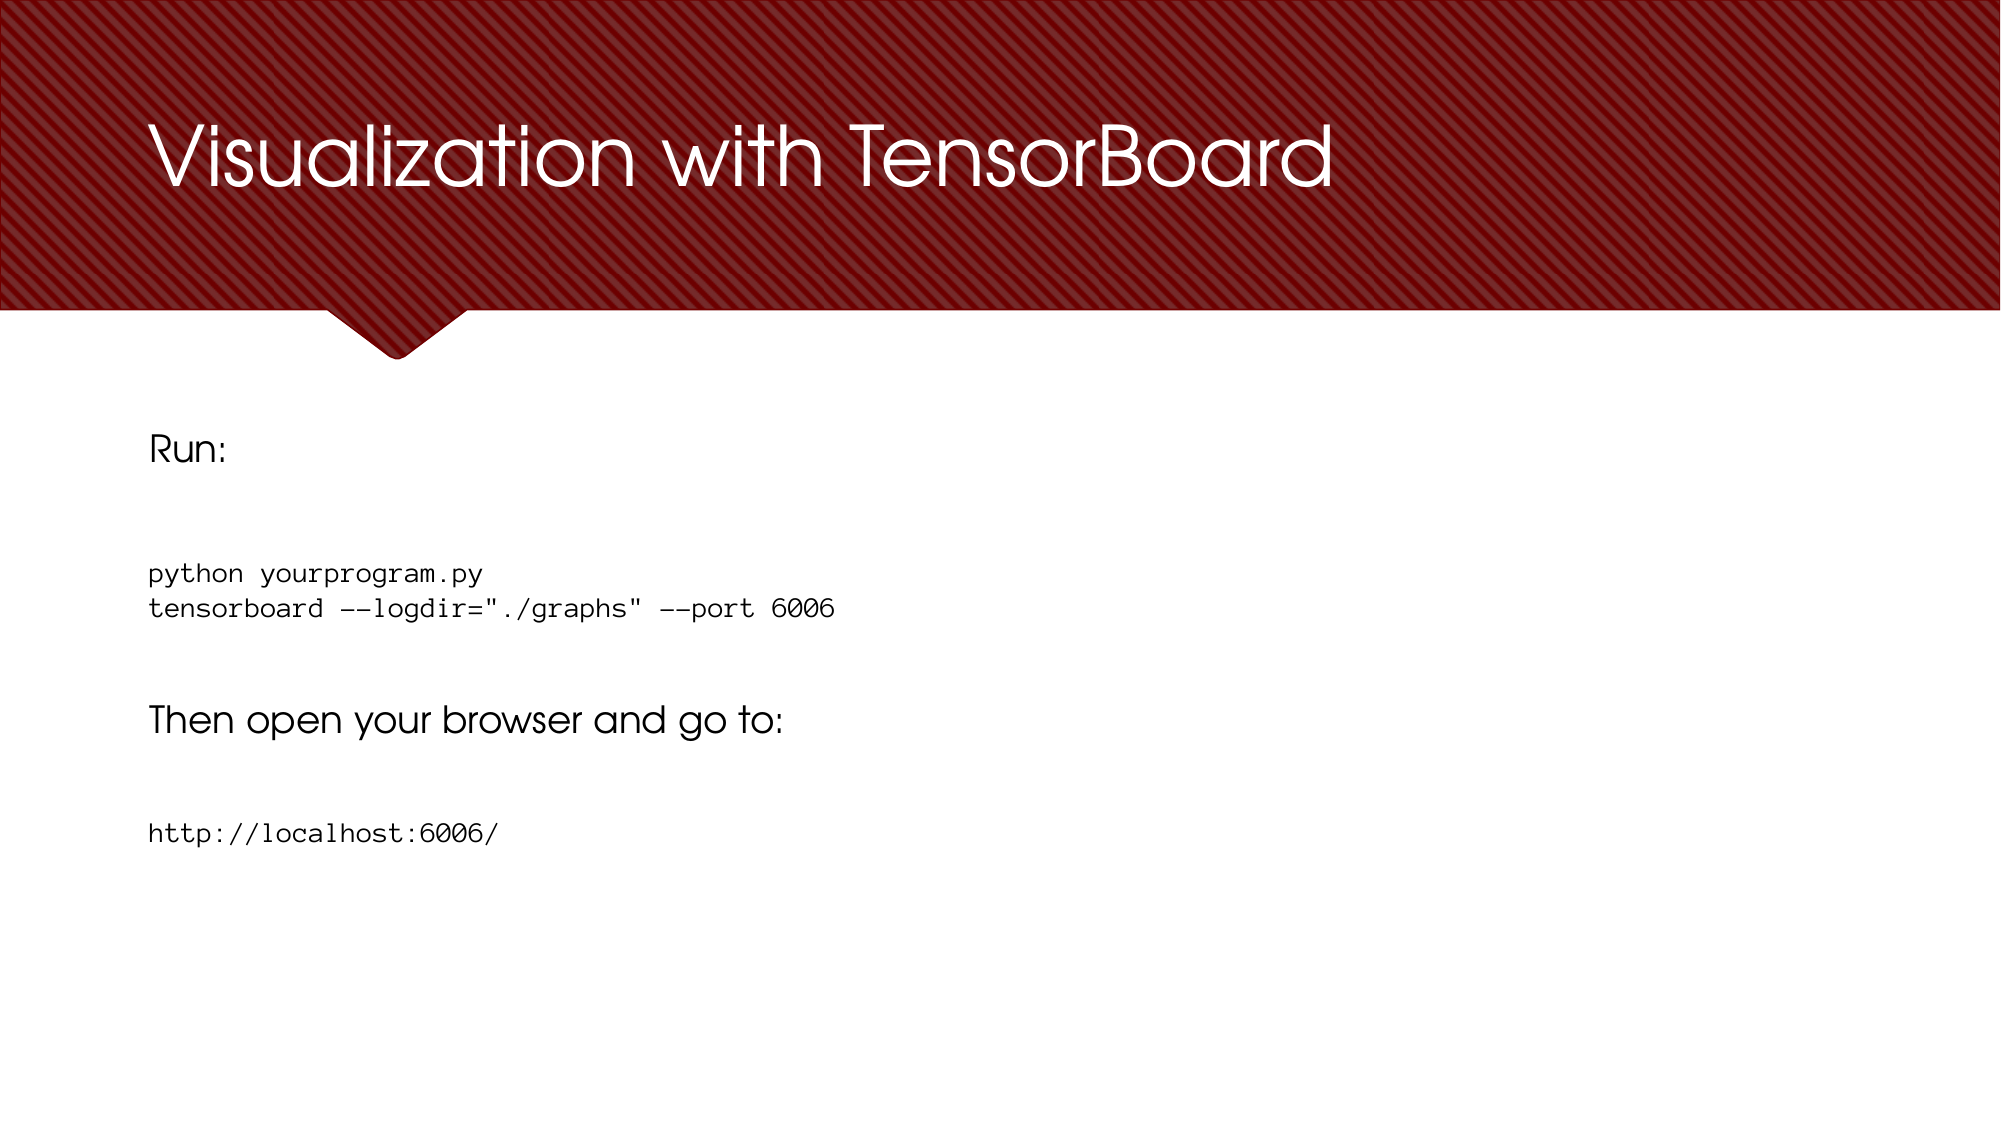

# Visualization with TensorBoard
Run:

python yourprogram.py
tensorboard --logdir="./graphs" --port 6006

Then open your browser and go to:

http://localhost:6006/